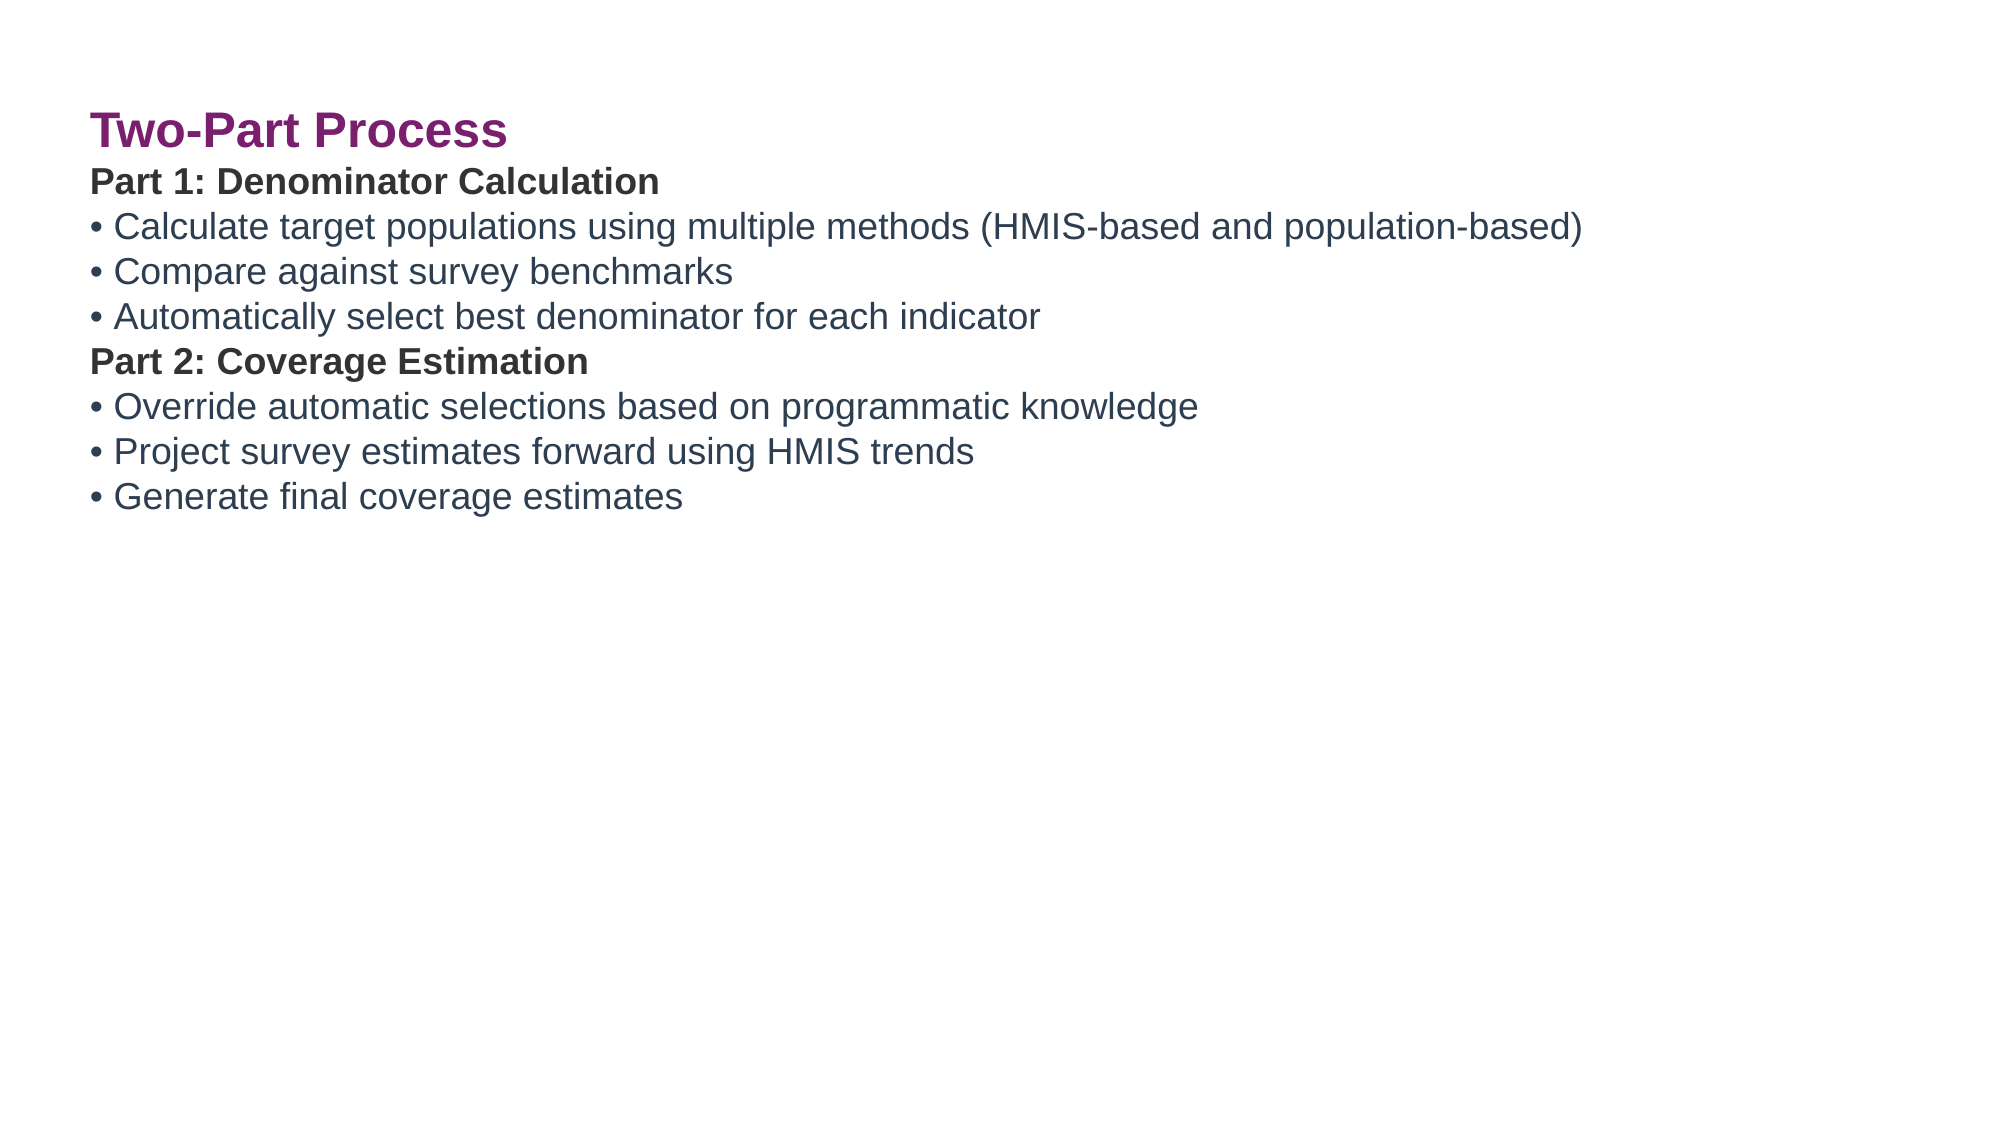

Two-Part Process
Part 1: Denominator Calculation
• Calculate target populations using multiple methods (HMIS-based and population-based)
• Compare against survey benchmarks
• Automatically select best denominator for each indicator
Part 2: Coverage Estimation
• Override automatic selections based on programmatic knowledge
• Project survey estimates forward using HMIS trends
• Generate final coverage estimates